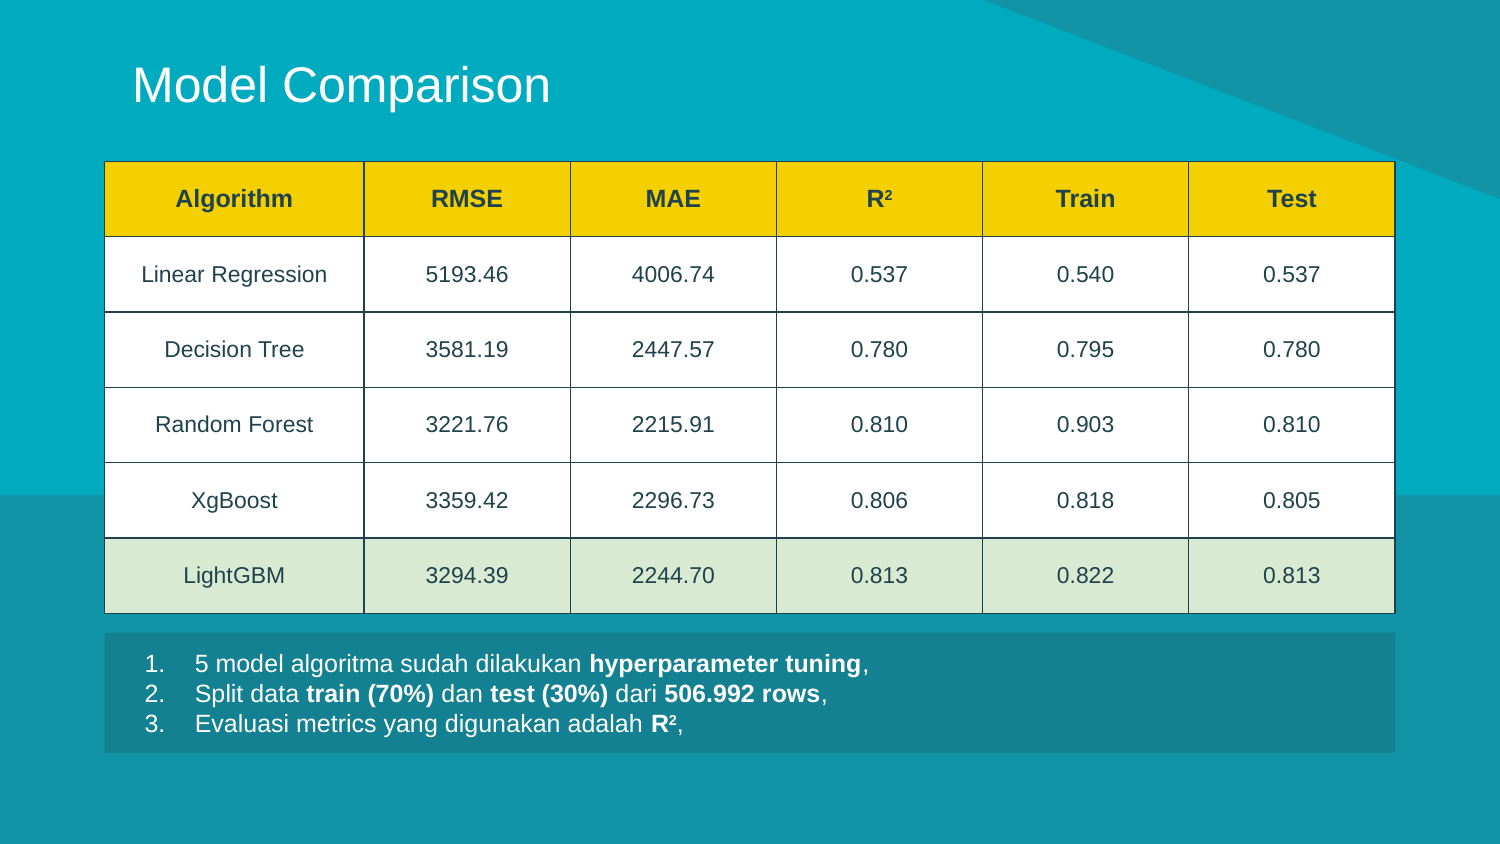

# Model Comparison
| Algorithm | RMSE | MAE | R2 | Train | Test |
| --- | --- | --- | --- | --- | --- |
| Linear Regression | 5193.46 | 4006.74 | 0.537 | 0.540 | 0.537 |
| Decision Tree | 3581.19 | 2447.57 | 0.780 | 0.795 | 0.780 |
| Random Forest | 3221.76 | 2215.91 | 0.810 | 0.903 | 0.810 |
| XgBoost | 3359.42 | 2296.73 | 0.806 | 0.818 | 0.805 |
| LightGBM | 3294.39 | 2244.70 | 0.813 | 0.822 | 0.813 |
5 model algoritma sudah dilakukan hyperparameter tuning,
Split data train (70%) dan test (30%) dari 506.992 rows,
Evaluasi metrics yang digunakan adalah R2,